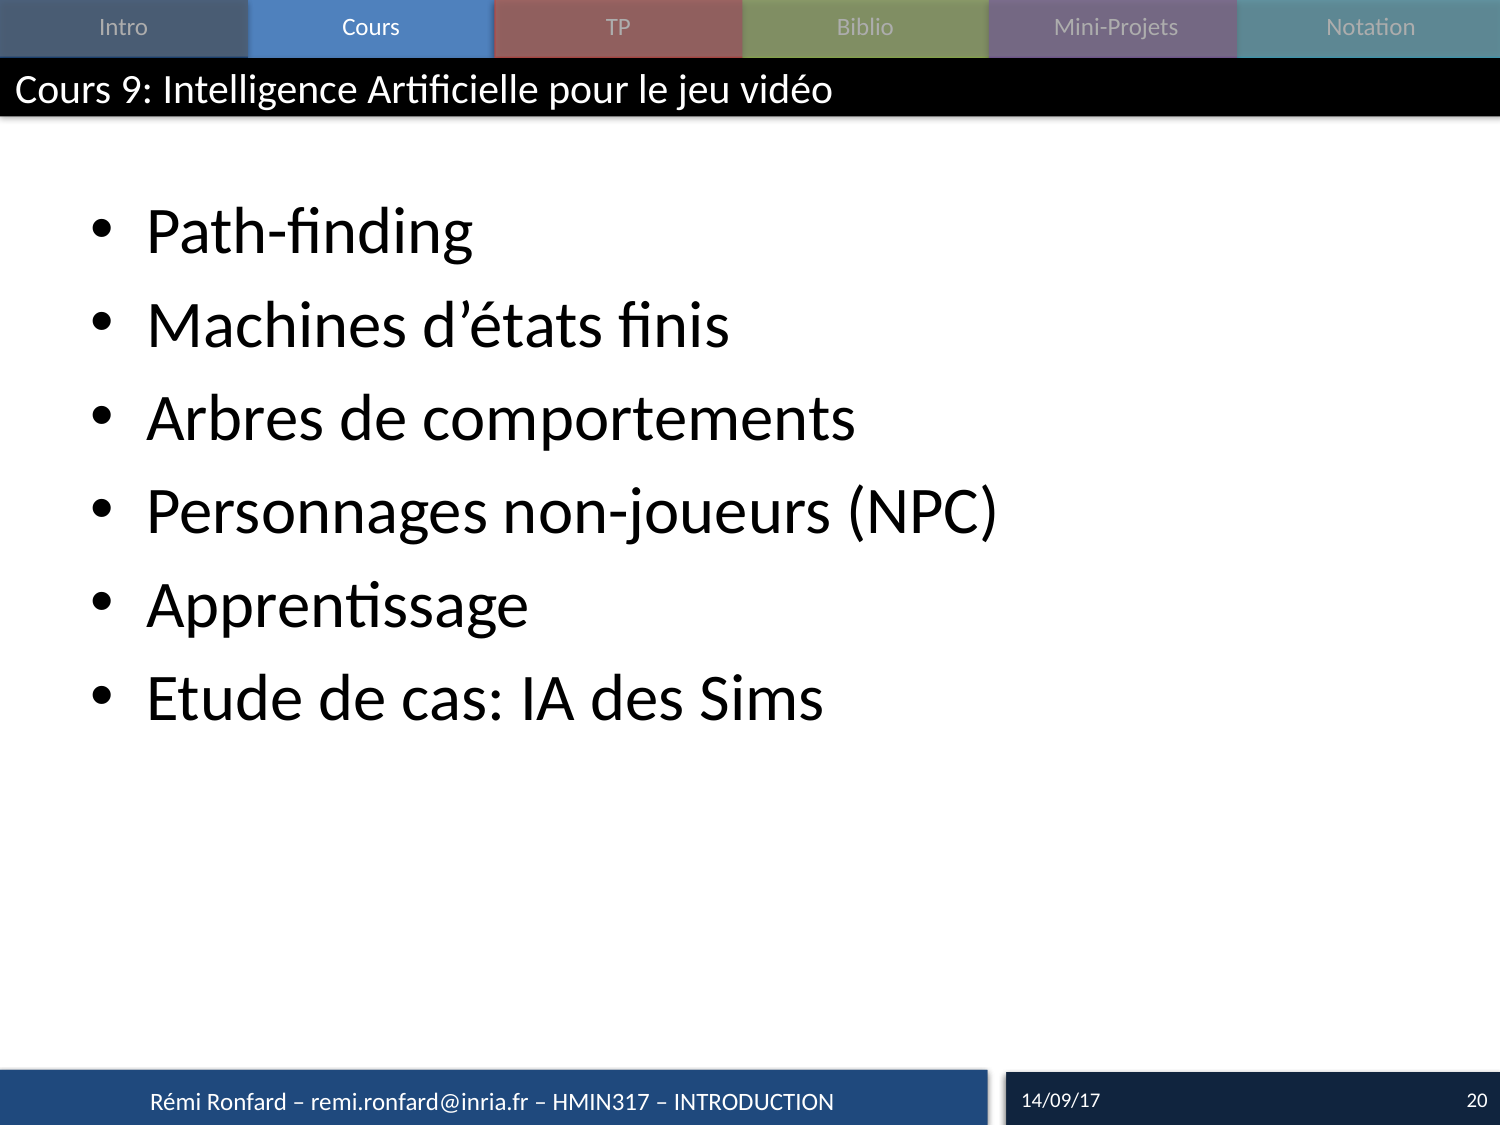

# Cours 9: Intelligence Artificielle pour le jeu vidéo
Path-finding
Machines d’états finis
Arbres de comportements
Personnages non-joueurs (NPC)
Apprentissage
Etude de cas: IA des Sims

14/09/17
20
Rémi Ronfard – remi.ronfard@inria.fr – HMIN317 – INTRODUCTION